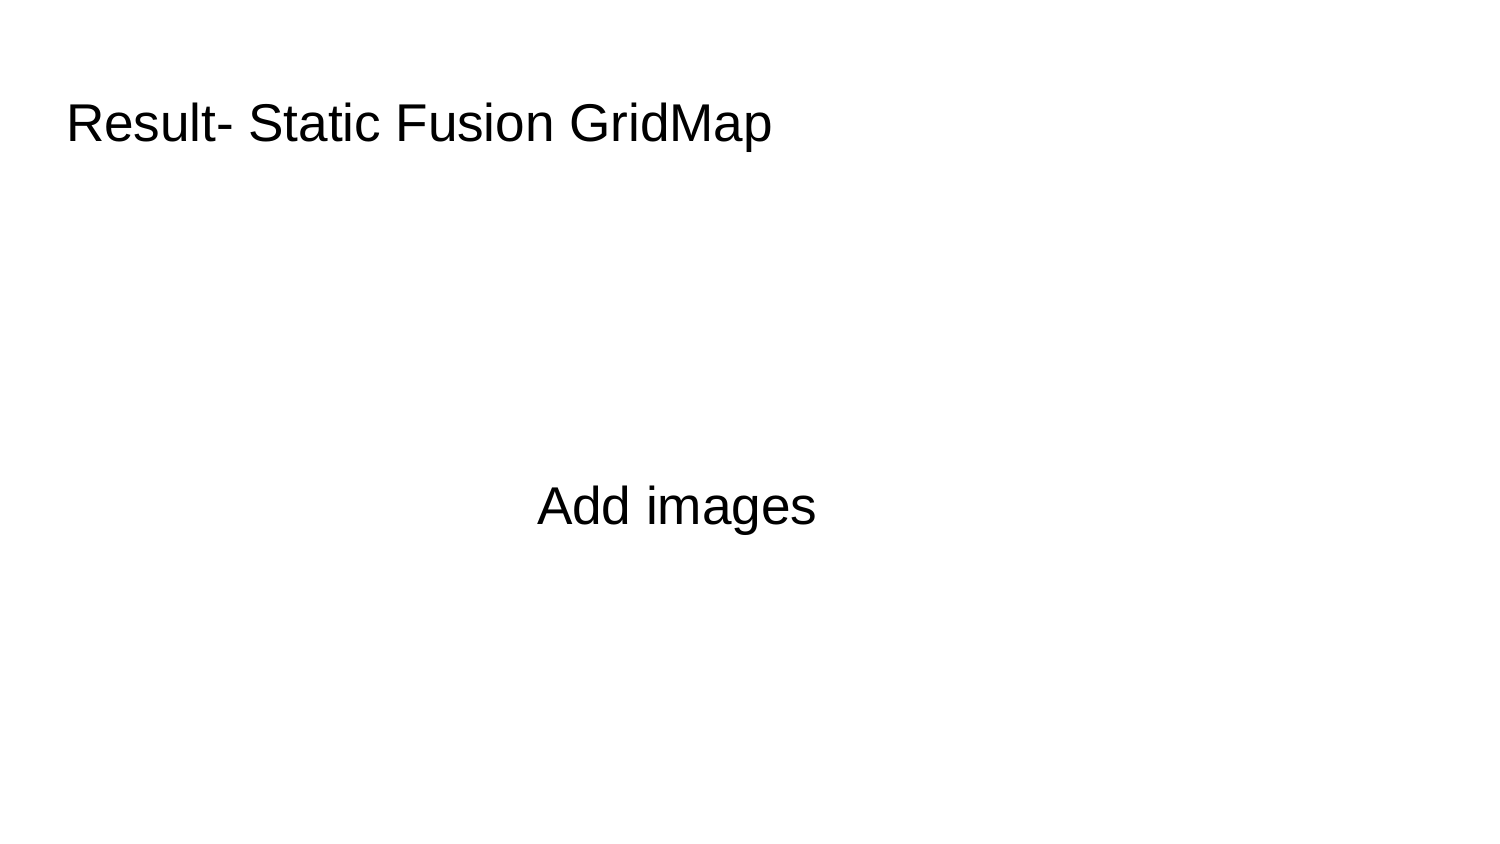

# Result- Static Fusion GridMap
Add images